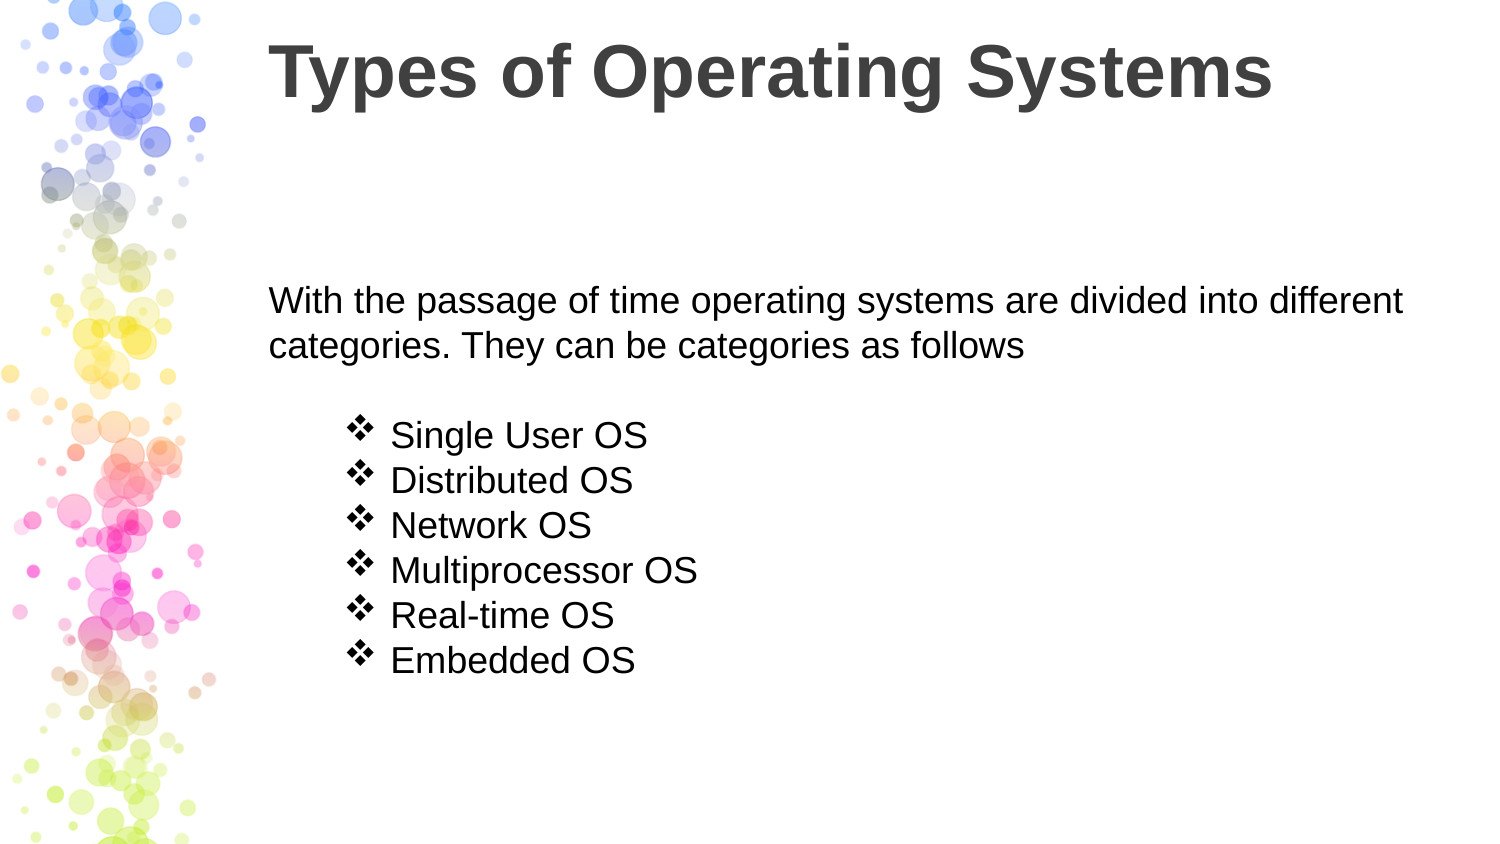

# Types of Operating Systems
With the passage of time operating systems are divided into different categories. They can be categories as follows

Single User OS
Distributed OS
Network OS
Multiprocessor OS
Real-time OS
Embedded OS